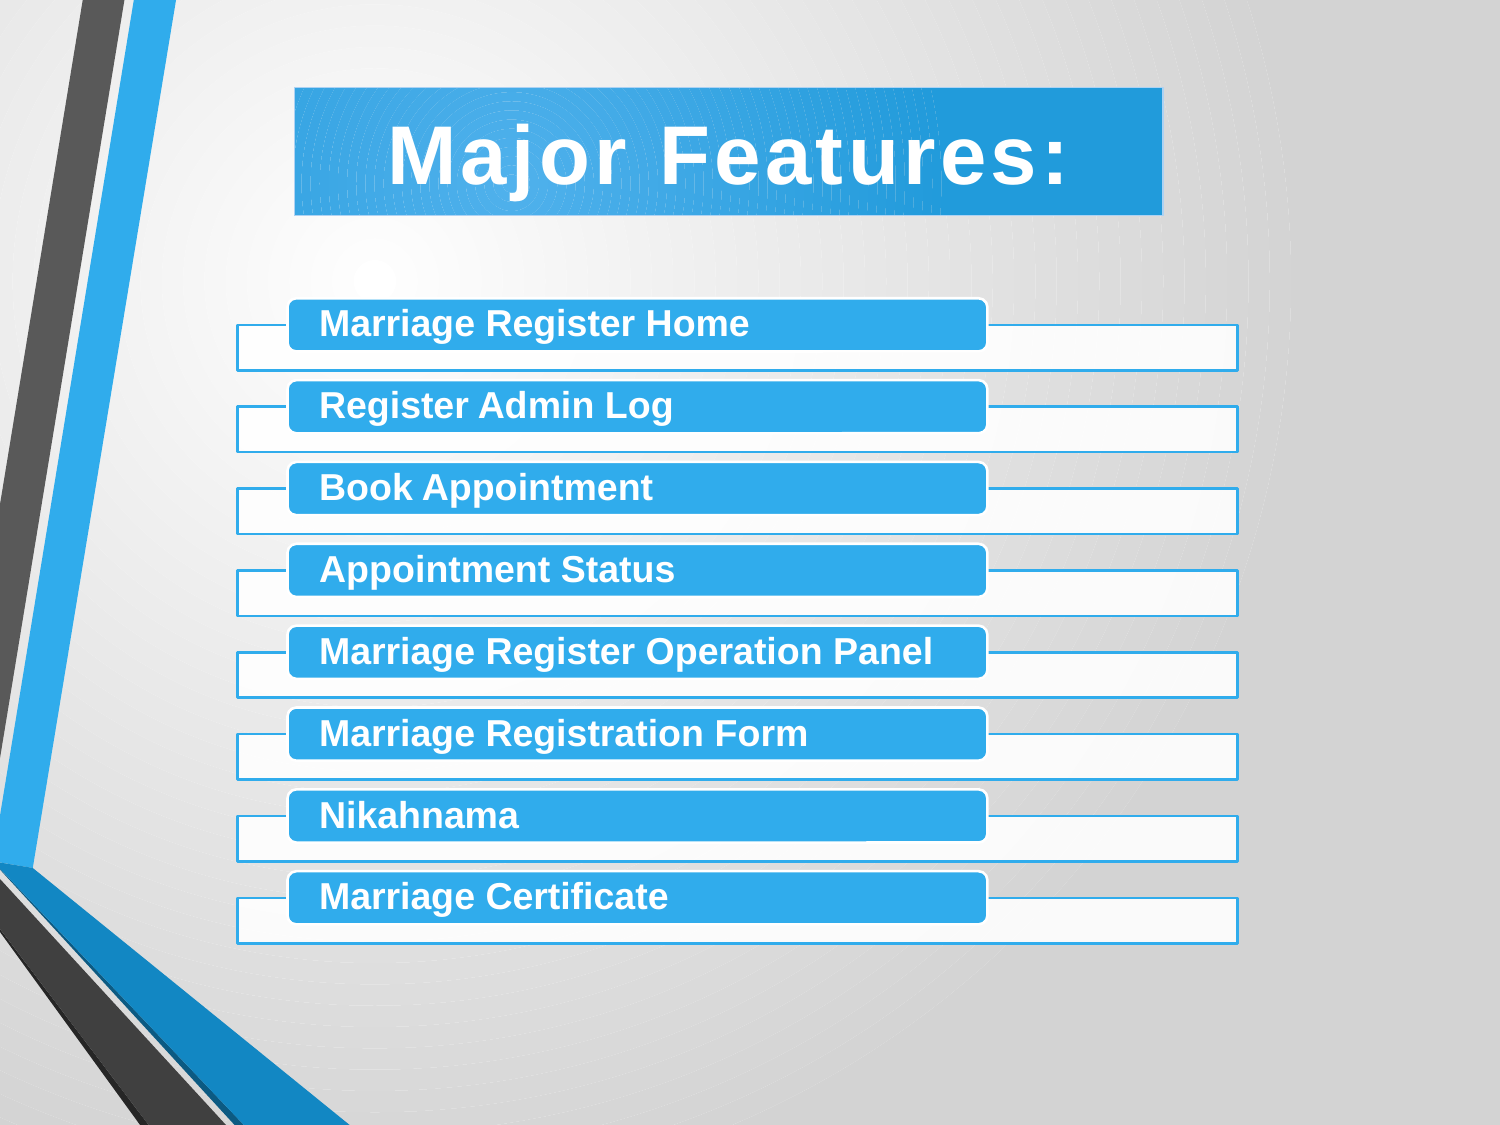

# Major Features:
Marriage Register Home
Register Admin Log
Book Appointment
Appointment Status
Marriage Register Operation Panel
Marriage Registration Form
Nikahnama
Marriage Certificate